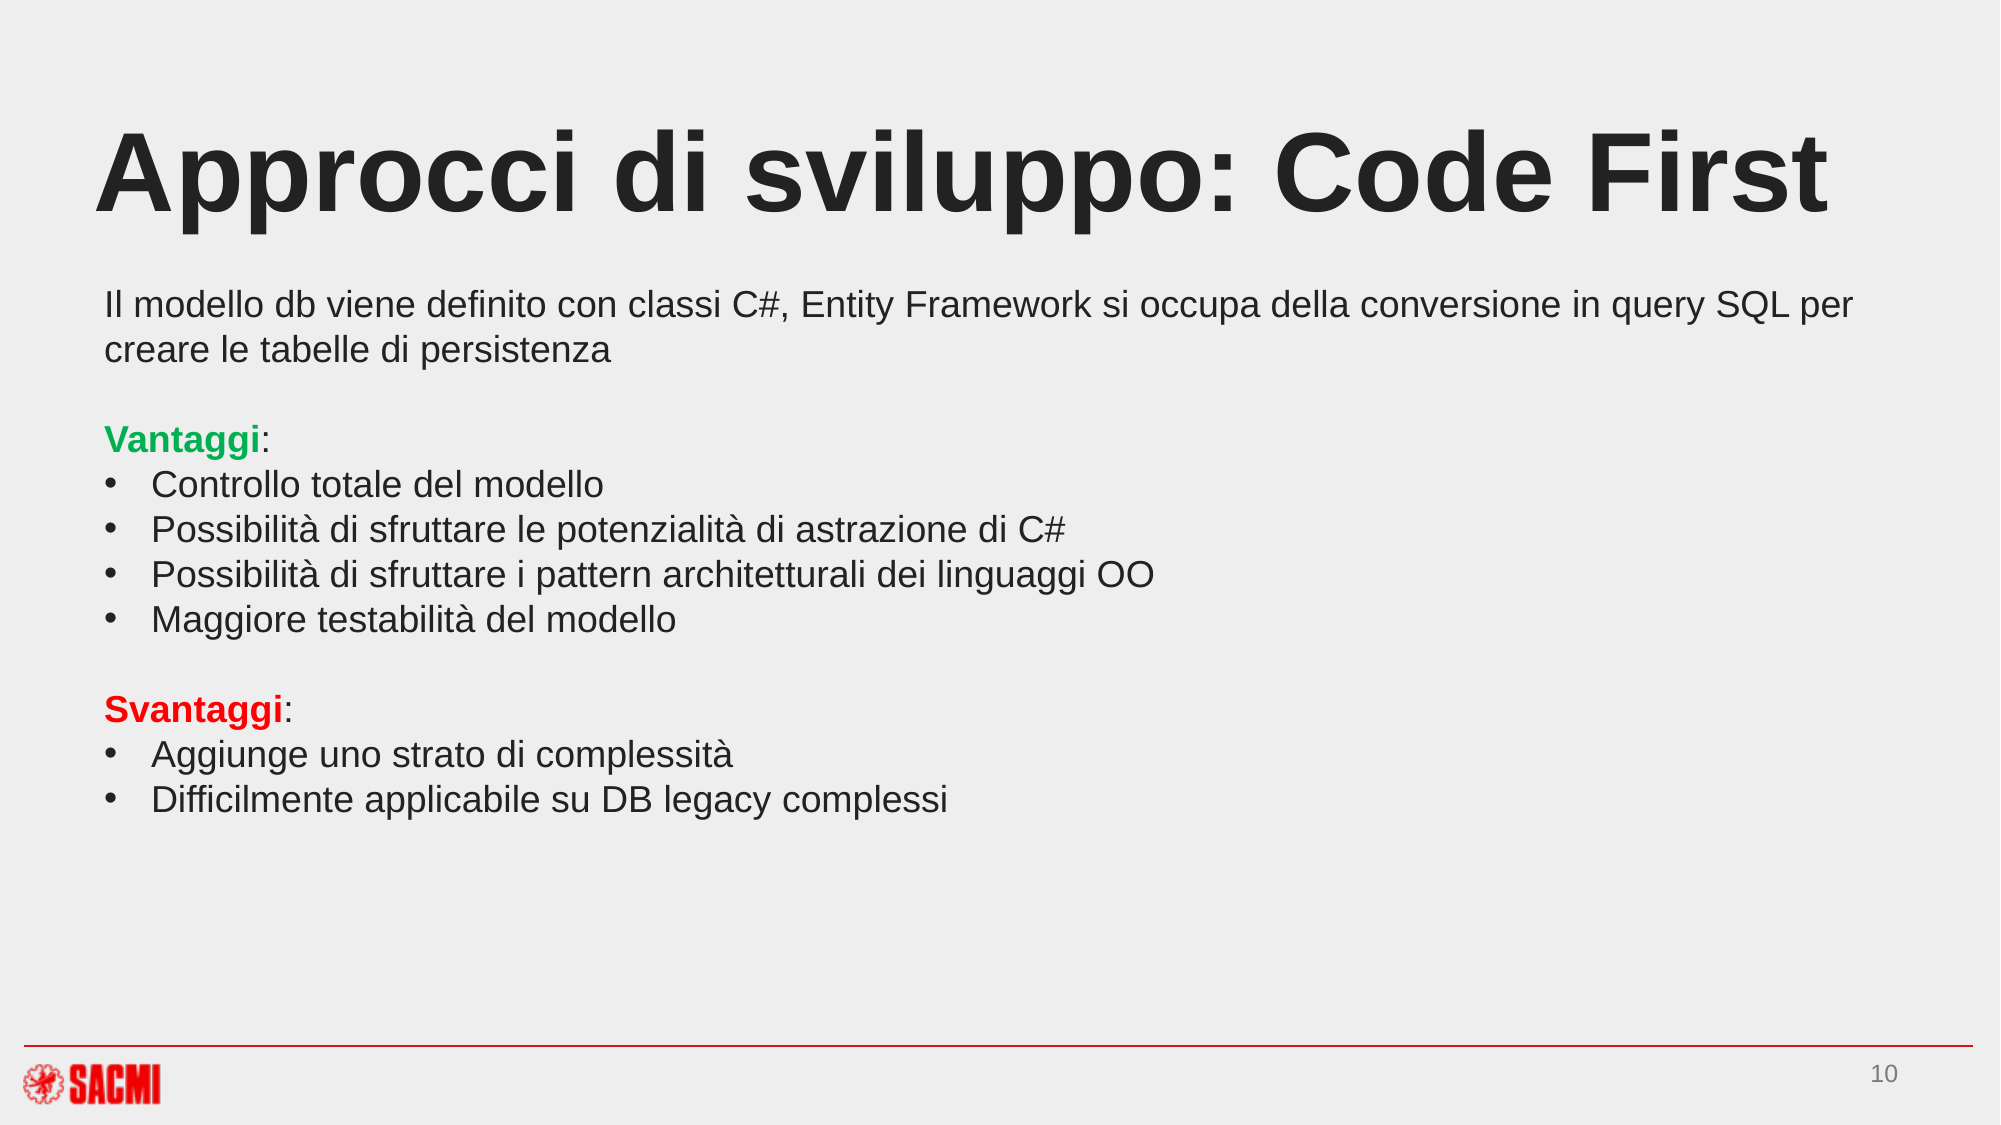

# Approcci di sviluppo: Code First
Il modello db viene definito con classi C#, Entity Framework si occupa della conversione in query SQL per creare le tabelle di persistenza

Vantaggi:
Controllo totale del modello
Possibilità di sfruttare le potenzialità di astrazione di C#
Possibilità di sfruttare i pattern architetturali dei linguaggi OO
Maggiore testabilità del modello

Svantaggi:
Aggiunge uno strato di complessità
Difficilmente applicabile su DB legacy complessi

10